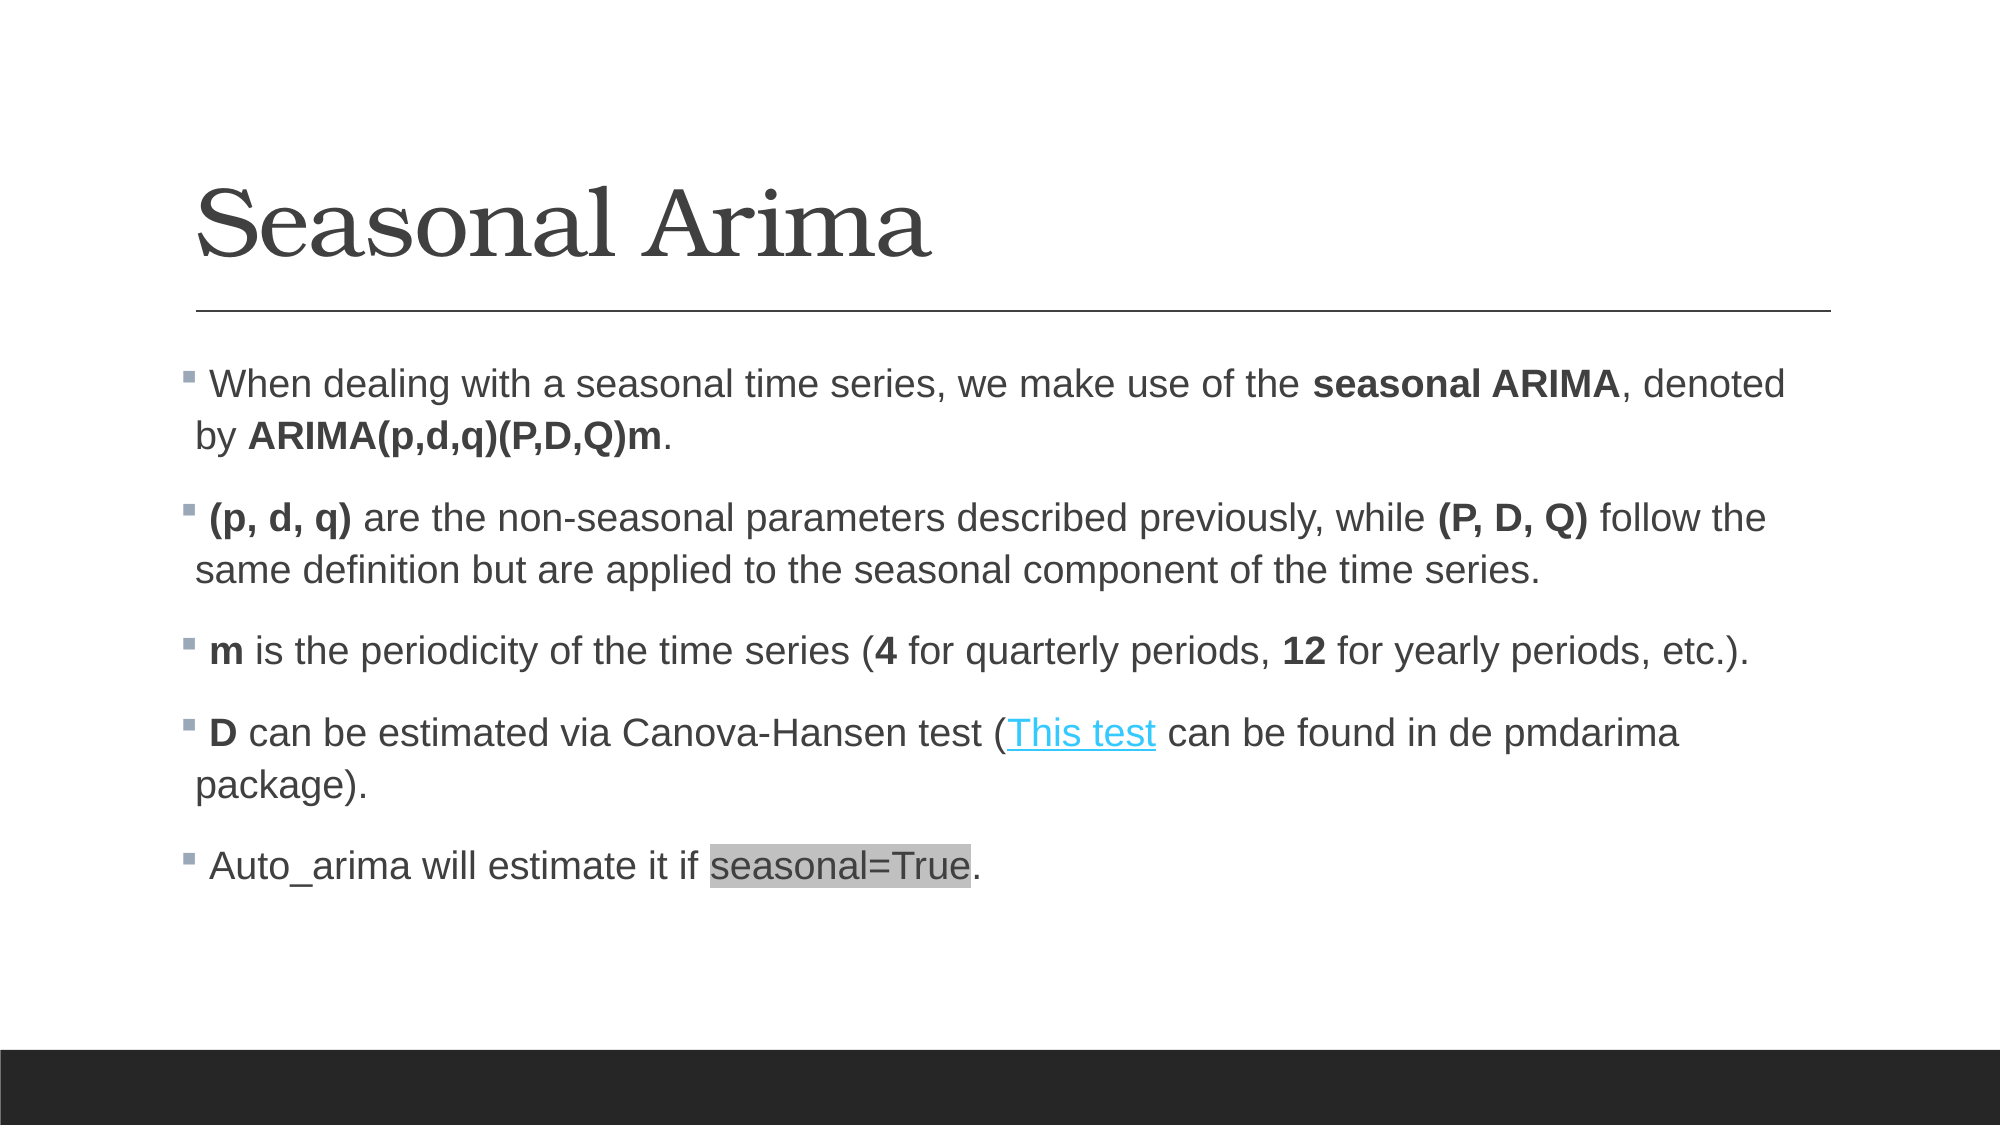

# Seasonal Arima
 When dealing with a seasonal time series, we make use of the seasonal ARIMA, denoted by ARIMA(p,d,q)(P,D,Q)m.
 (p, d, q) are the non-seasonal parameters described previously, while (P, D, Q) follow the same definition but are applied to the seasonal component of the time series.
 m is the periodicity of the time series (4 for quarterly periods, 12 for yearly periods, etc.).
 D can be estimated via Canova-Hansen test (This test can be found in de pmdarima package).
 Auto_arima will estimate it if seasonal=True.